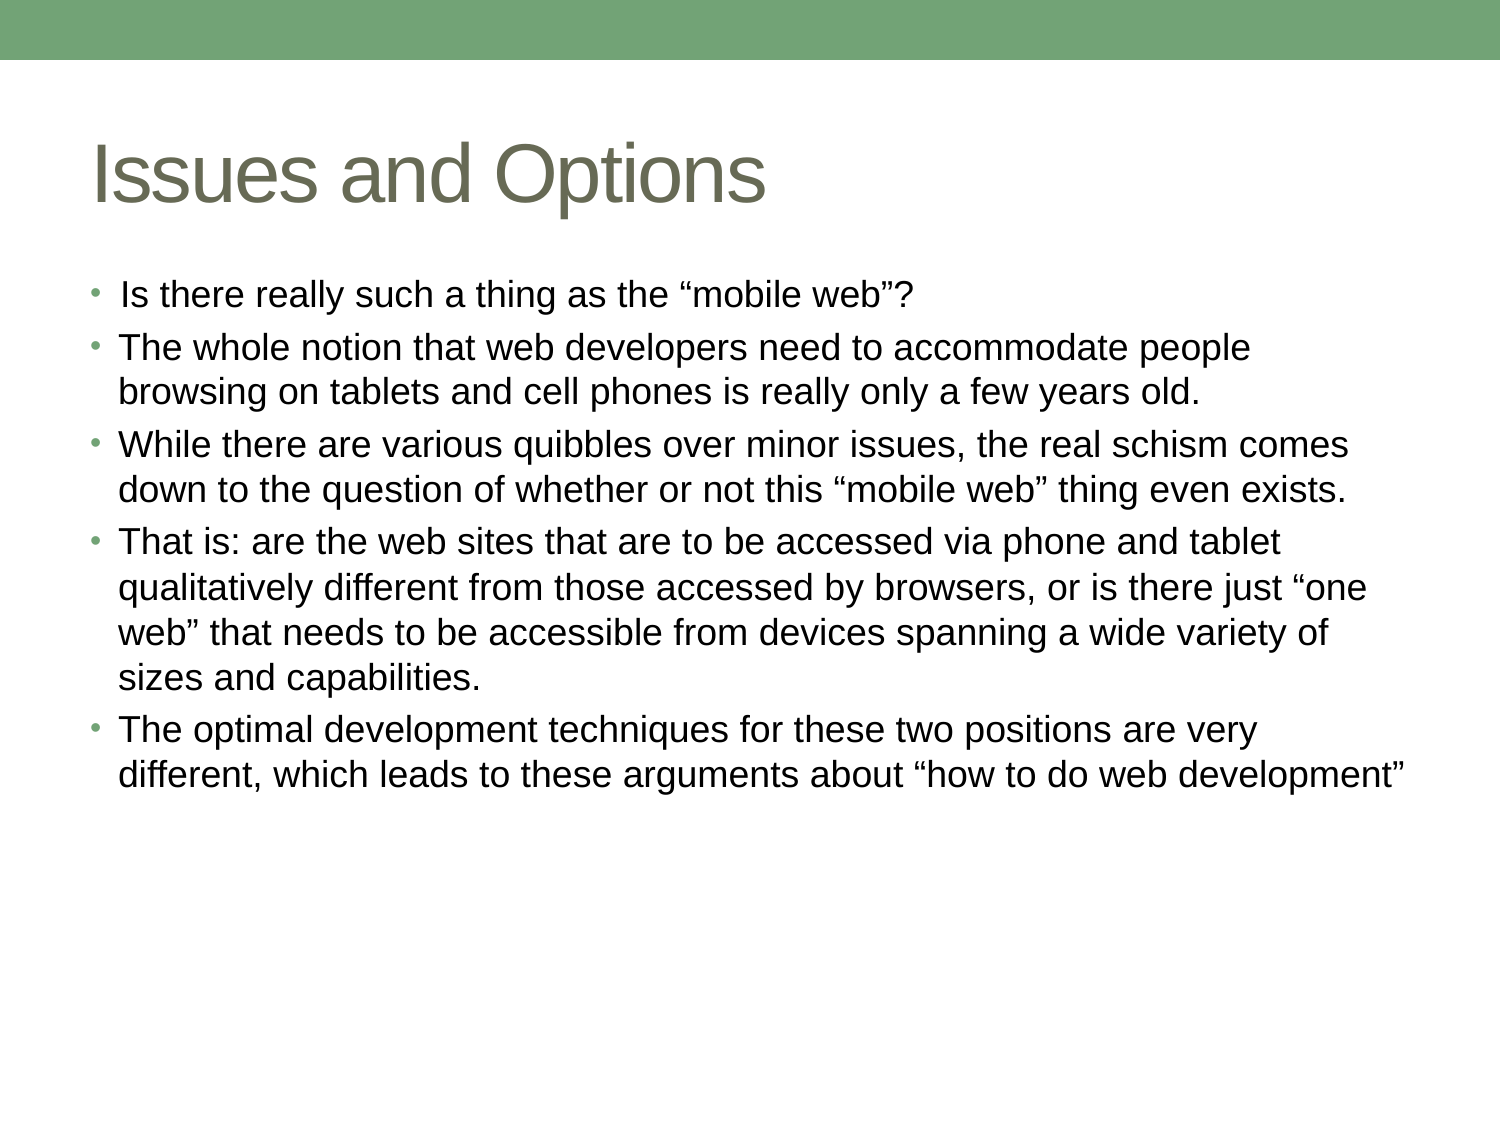

# Issues and Options
Is there really such a thing as the “mobile web”?
The whole notion that web developers need to accommodate people browsing on tablets and cell phones is really only a few years old.
While there are various quibbles over minor issues, the real schism comes down to the question of whether or not this “mobile web” thing even exists.
That is: are the web sites that are to be accessed via phone and tablet qualitatively different from those accessed by browsers, or is there just “one web” that needs to be accessible from devices spanning a wide variety of sizes and capabilities.
The optimal development techniques for these two positions are very different, which leads to these arguments about “how to do web development”